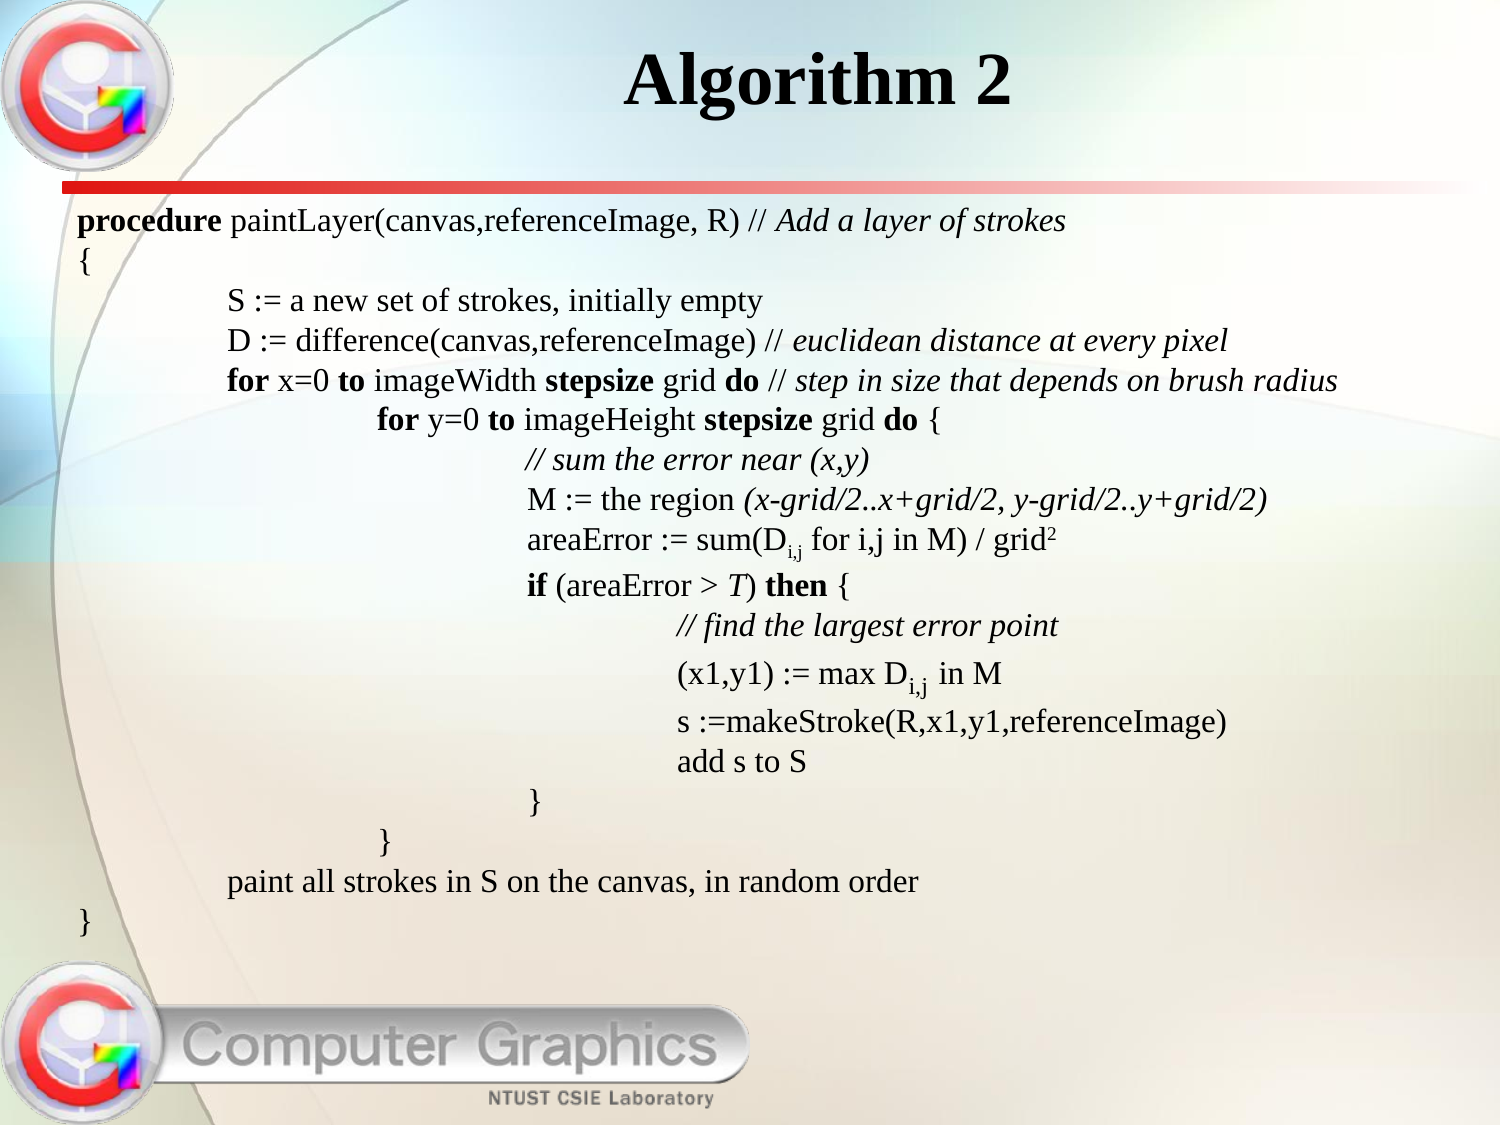

# Algorithm 2
procedure paintLayer(canvas,referenceImage, R) // Add a layer of strokes
{
	S := a new set of strokes, initially empty
	D := difference(canvas,referenceImage) // euclidean distance at every pixel
	for x=0 to imageWidth stepsize grid do // step in size that depends on brush radius
		for y=0 to imageHeight stepsize grid do {
		                  // sum the error near (x,y)
			M := the region (x-grid/2..x+grid/2, y-grid/2..y+grid/2)
			areaError := sum(Di,j for i,j in M) / grid2
			if (areaError > T) then {
				// find the largest error point
				(x1,y1) := max Di,j in M
				s :=makeStroke(R,x1,y1,referenceImage)
				add s to S
			}
		}
	paint all strokes in S on the canvas, in random order
}